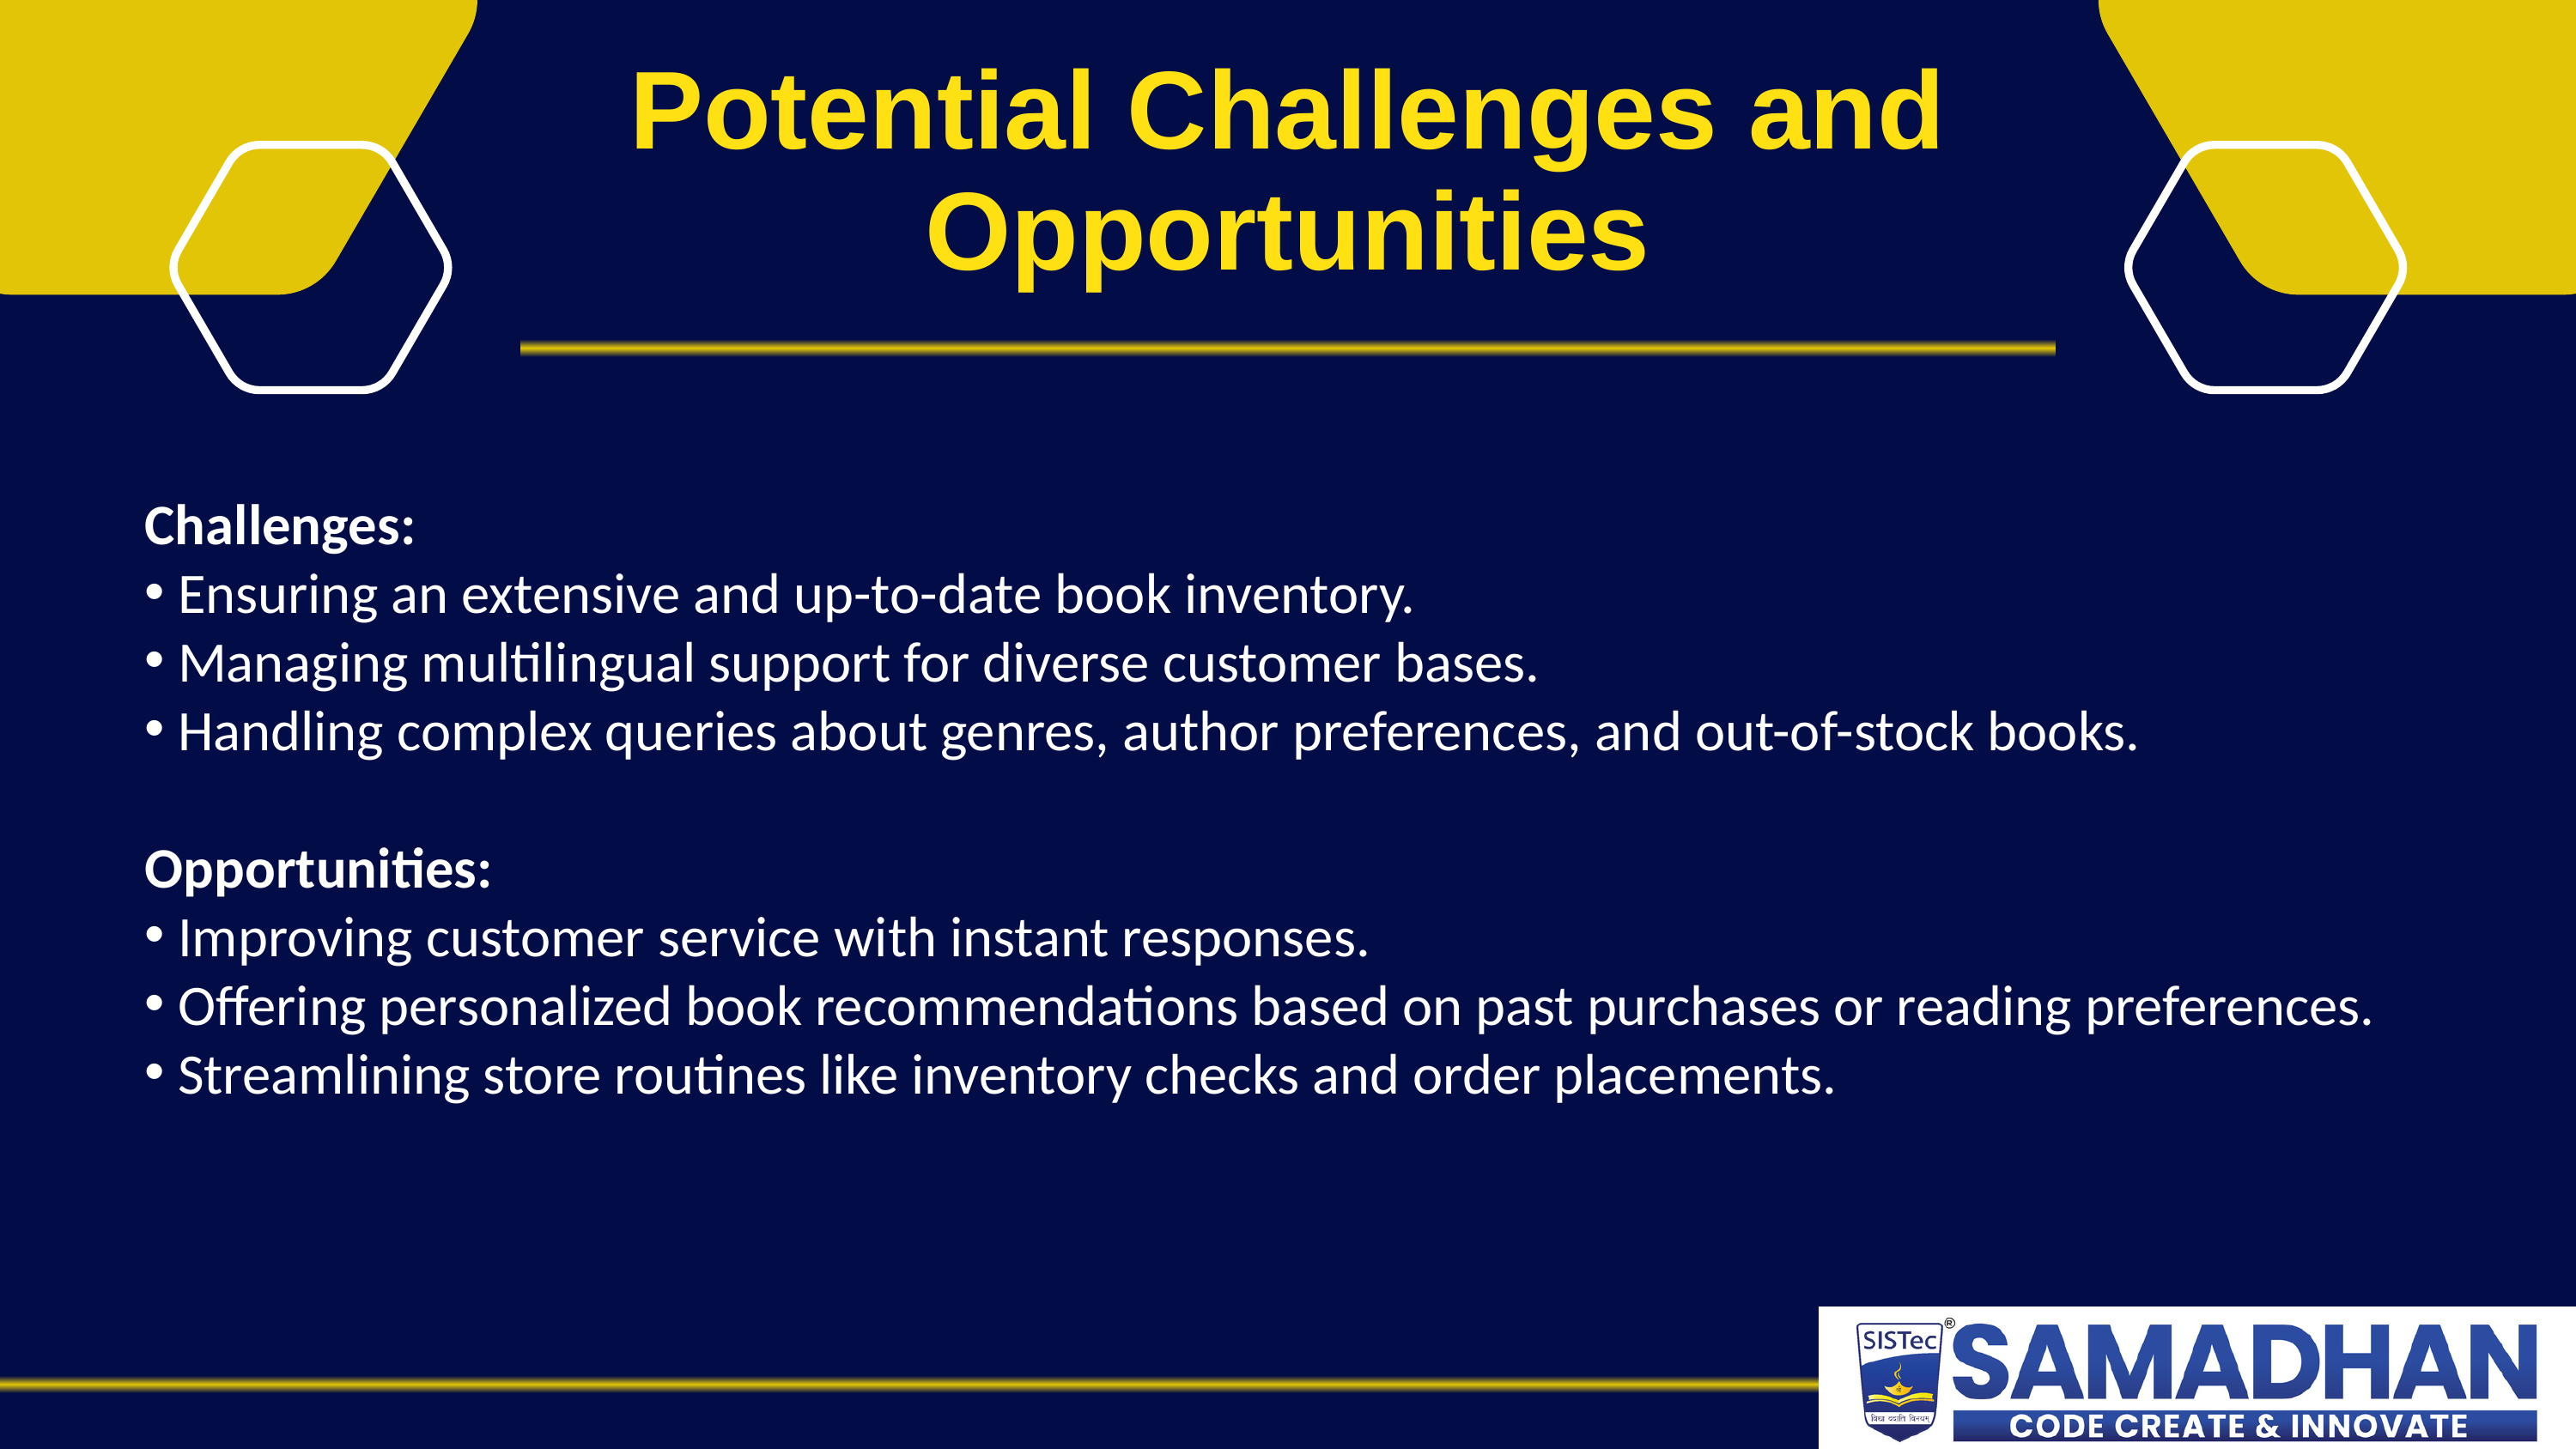

Potential Challenges and Opportunities

Challenges:
 Ensuring an extensive and up-to-date book inventory.
 Managing multilingual support for diverse customer bases.
 Handling complex queries about genres, author preferences, and out-of-stock books.

Opportunities:
 Improving customer service with instant responses.
 Offering personalized book recommendations based on past purchases or reading preferences.
 Streamlining store routines like inventory checks and order placements.